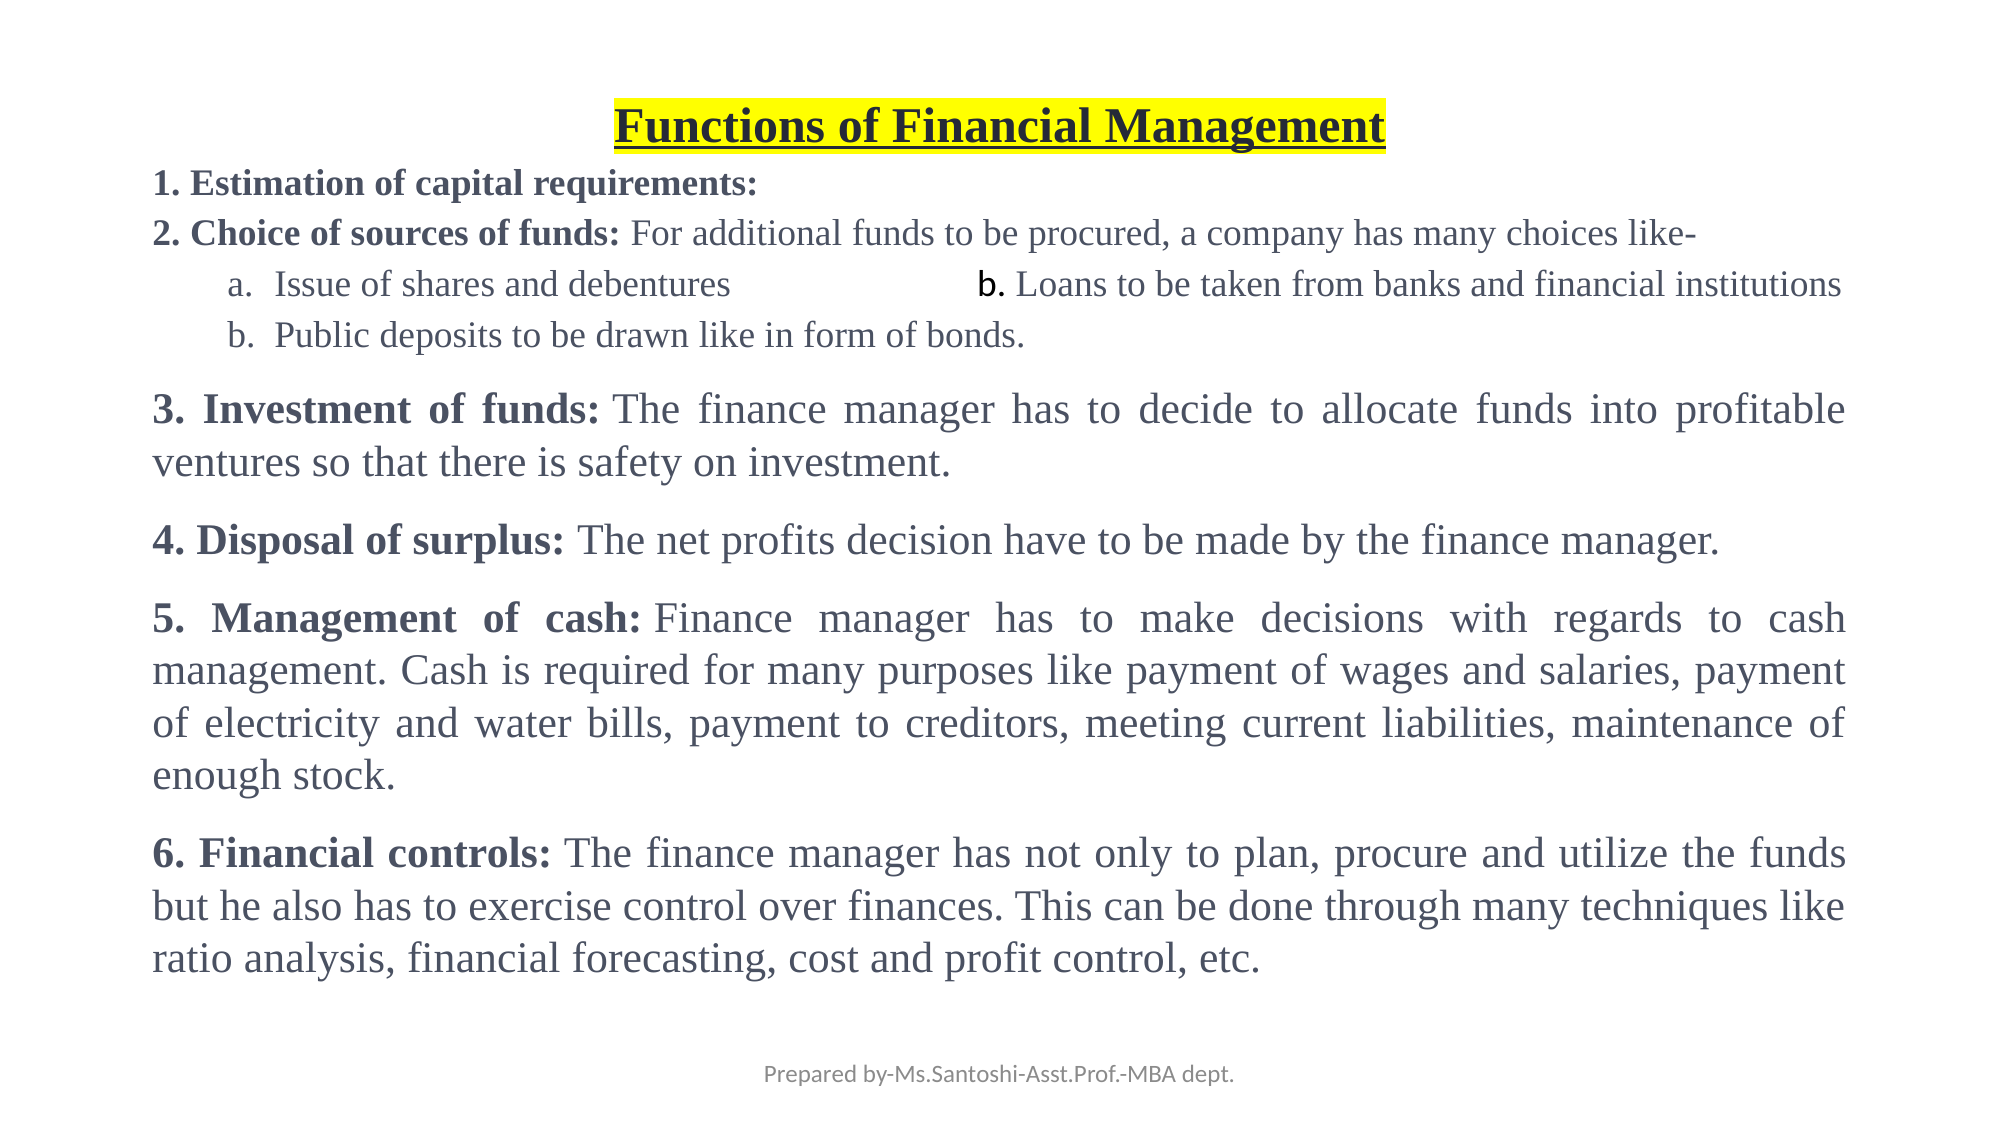

Functions of Financial Management
1. Estimation of capital requirements:
2. Choice of sources of funds: For additional funds to be procured, a company has many choices like-
Issue of shares and debentures                             b. Loans to be taken from banks and financial institutions
Public deposits to be drawn like in form of bonds.
3. Investment of funds: The finance manager has to decide to allocate funds into profitable ventures so that there is safety on investment.
4. Disposal of surplus: The net profits decision have to be made by the finance manager.
5. Management of cash: Finance manager has to make decisions with regards to cash management. Cash is required for many purposes like payment of wages and salaries, payment of electricity and water bills, payment to creditors, meeting current liabilities, maintenance of enough stock.
6. Financial controls: The finance manager has not only to plan, procure and utilize the funds but he also has to exercise control over finances. This can be done through many techniques like ratio analysis, financial forecasting, cost and profit control, etc.

Prepared by-Ms.Santoshi-Asst.Prof.-MBA dept.